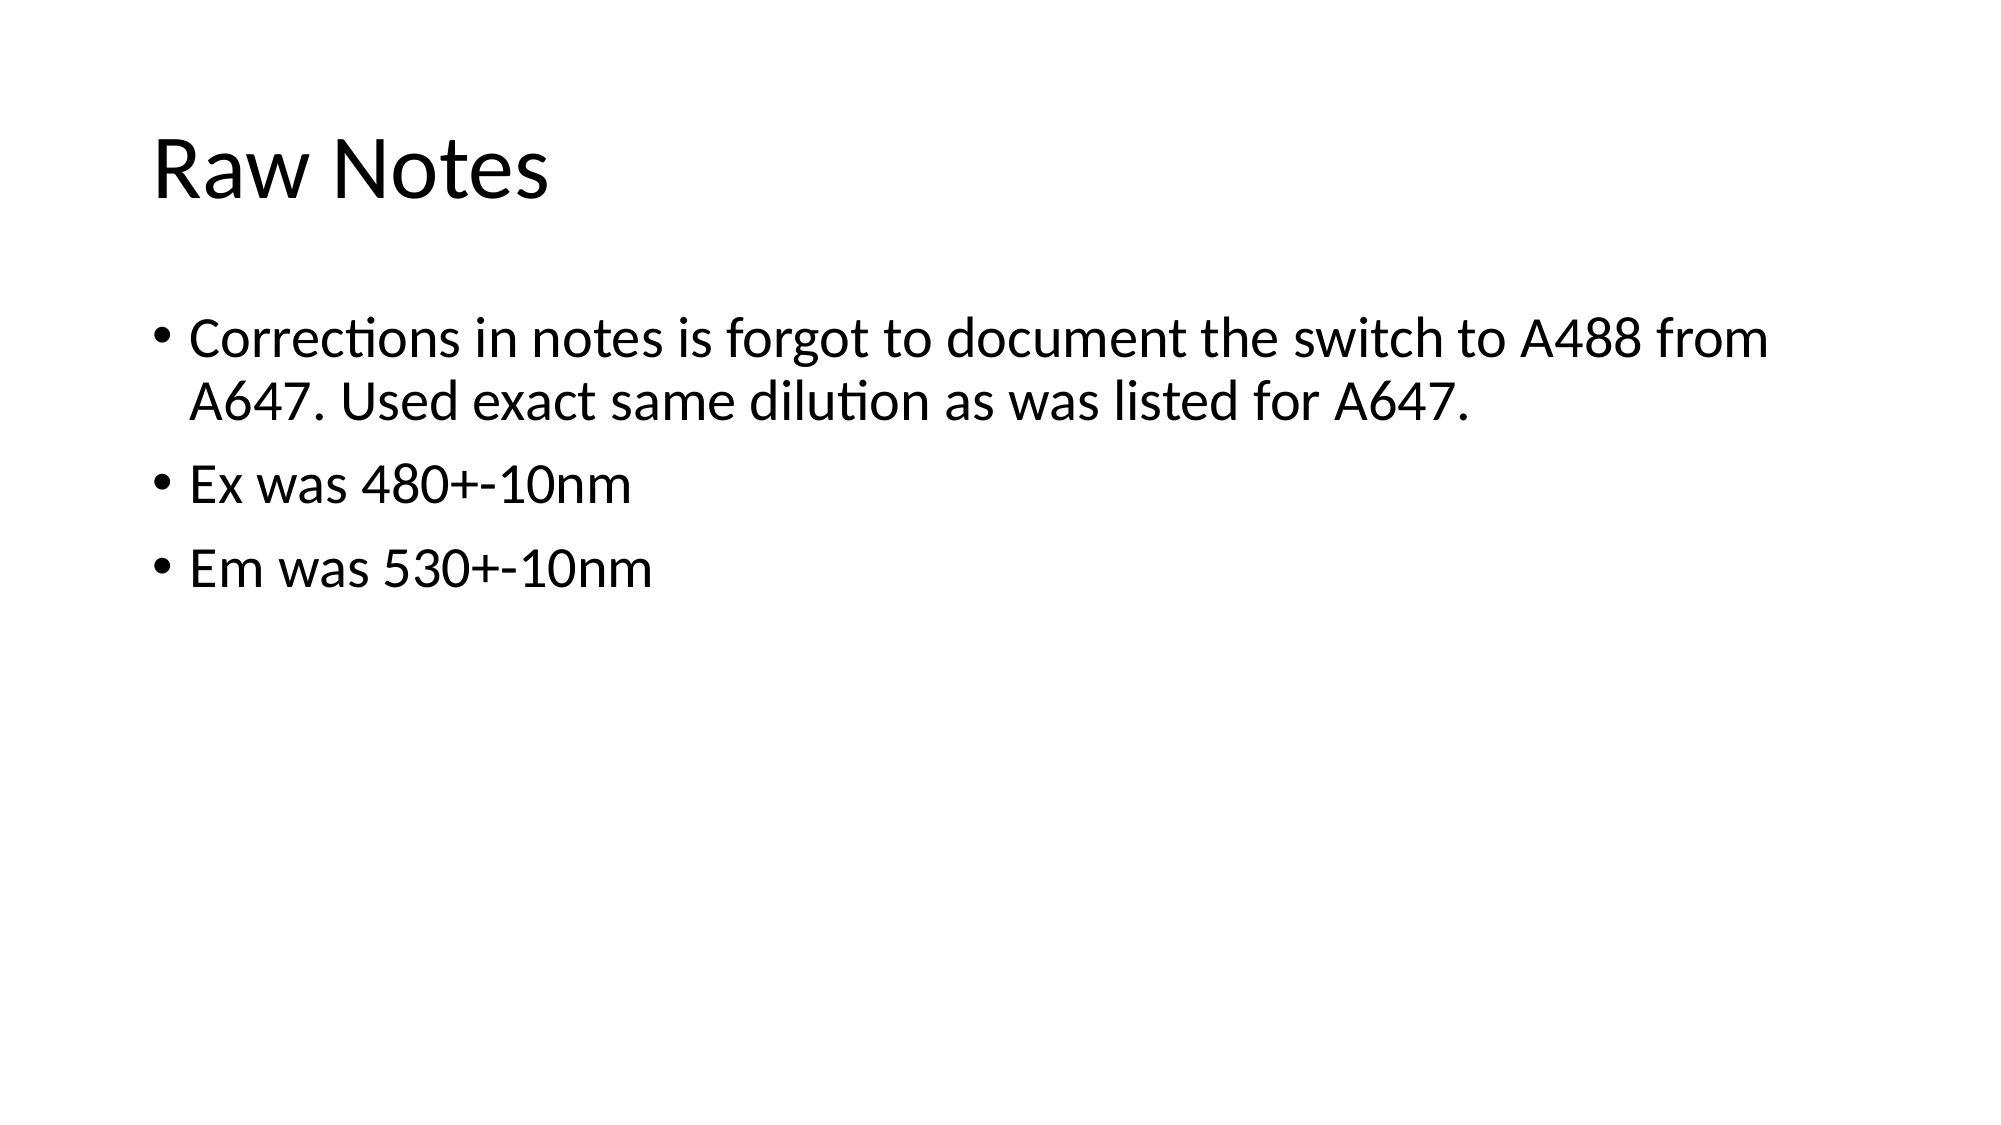

# Raw Notes
Corrections in notes is forgot to document the switch to A488 from A647. Used exact same dilution as was listed for A647.
Ex was 480+-10nm
Em was 530+-10nm